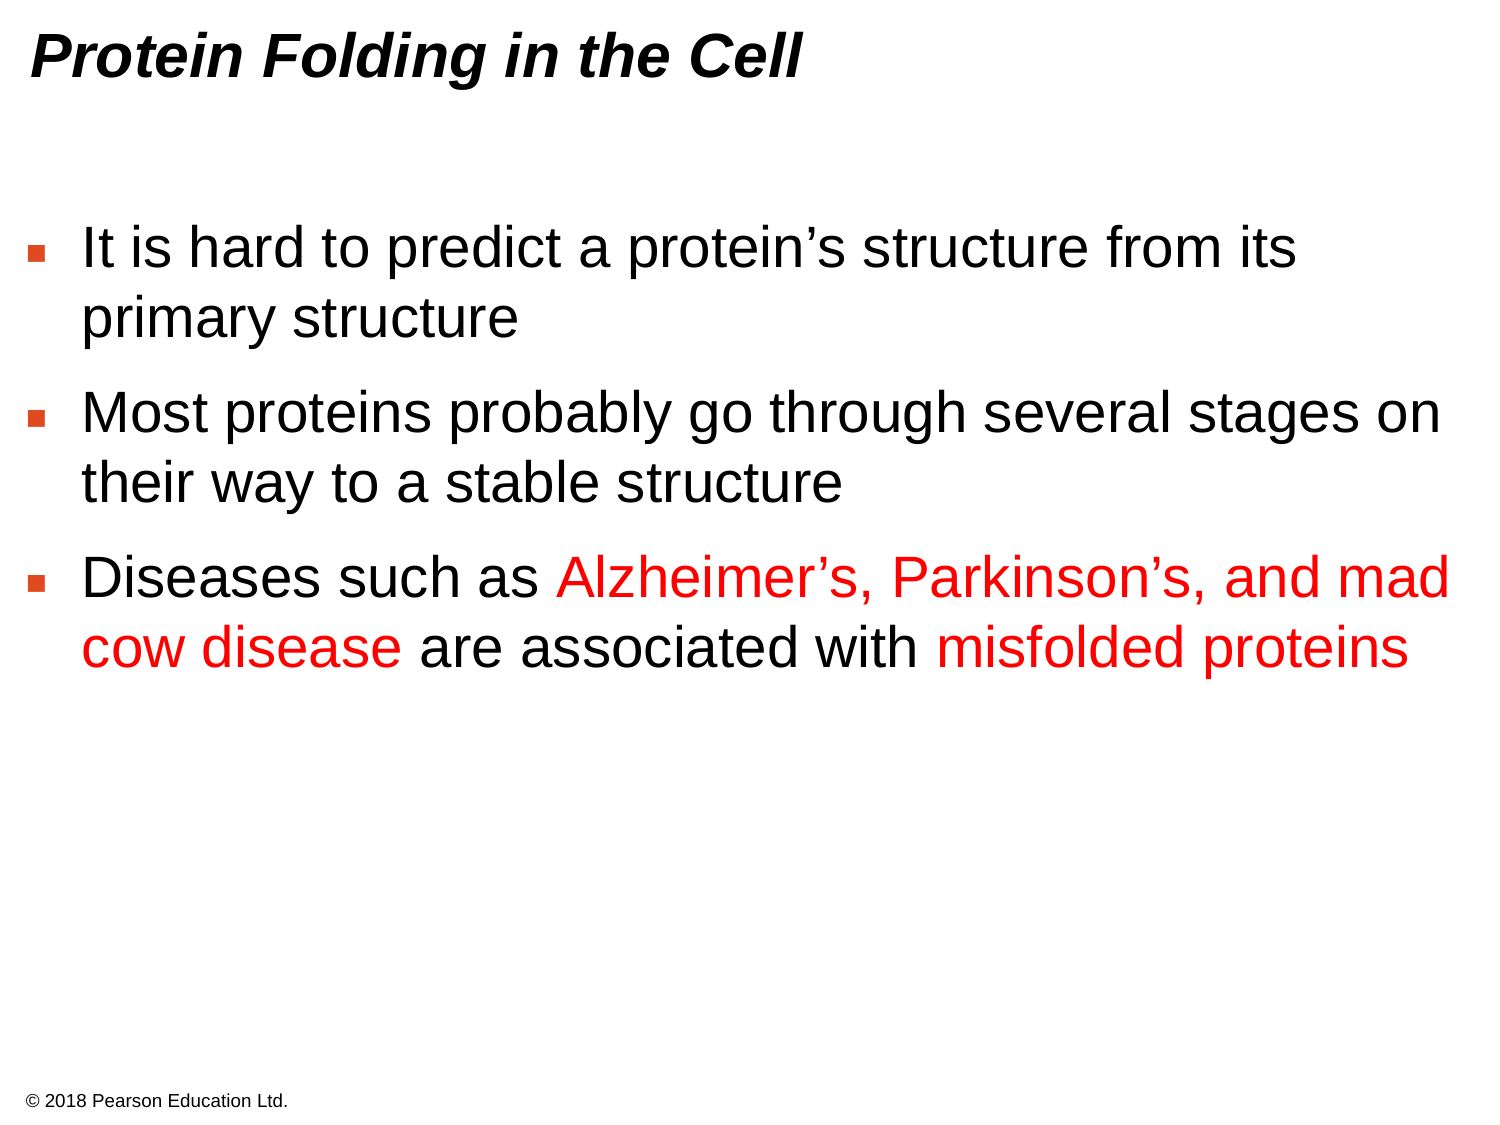

# Protein Folding in the Cell
It is hard to predict a protein’s structure from its primary structure
Most proteins probably go through several stages on their way to a stable structure
Diseases such as Alzheimer’s, Parkinson’s, and mad cow disease are associated with misfolded proteins
© 2018 Pearson Education Ltd.